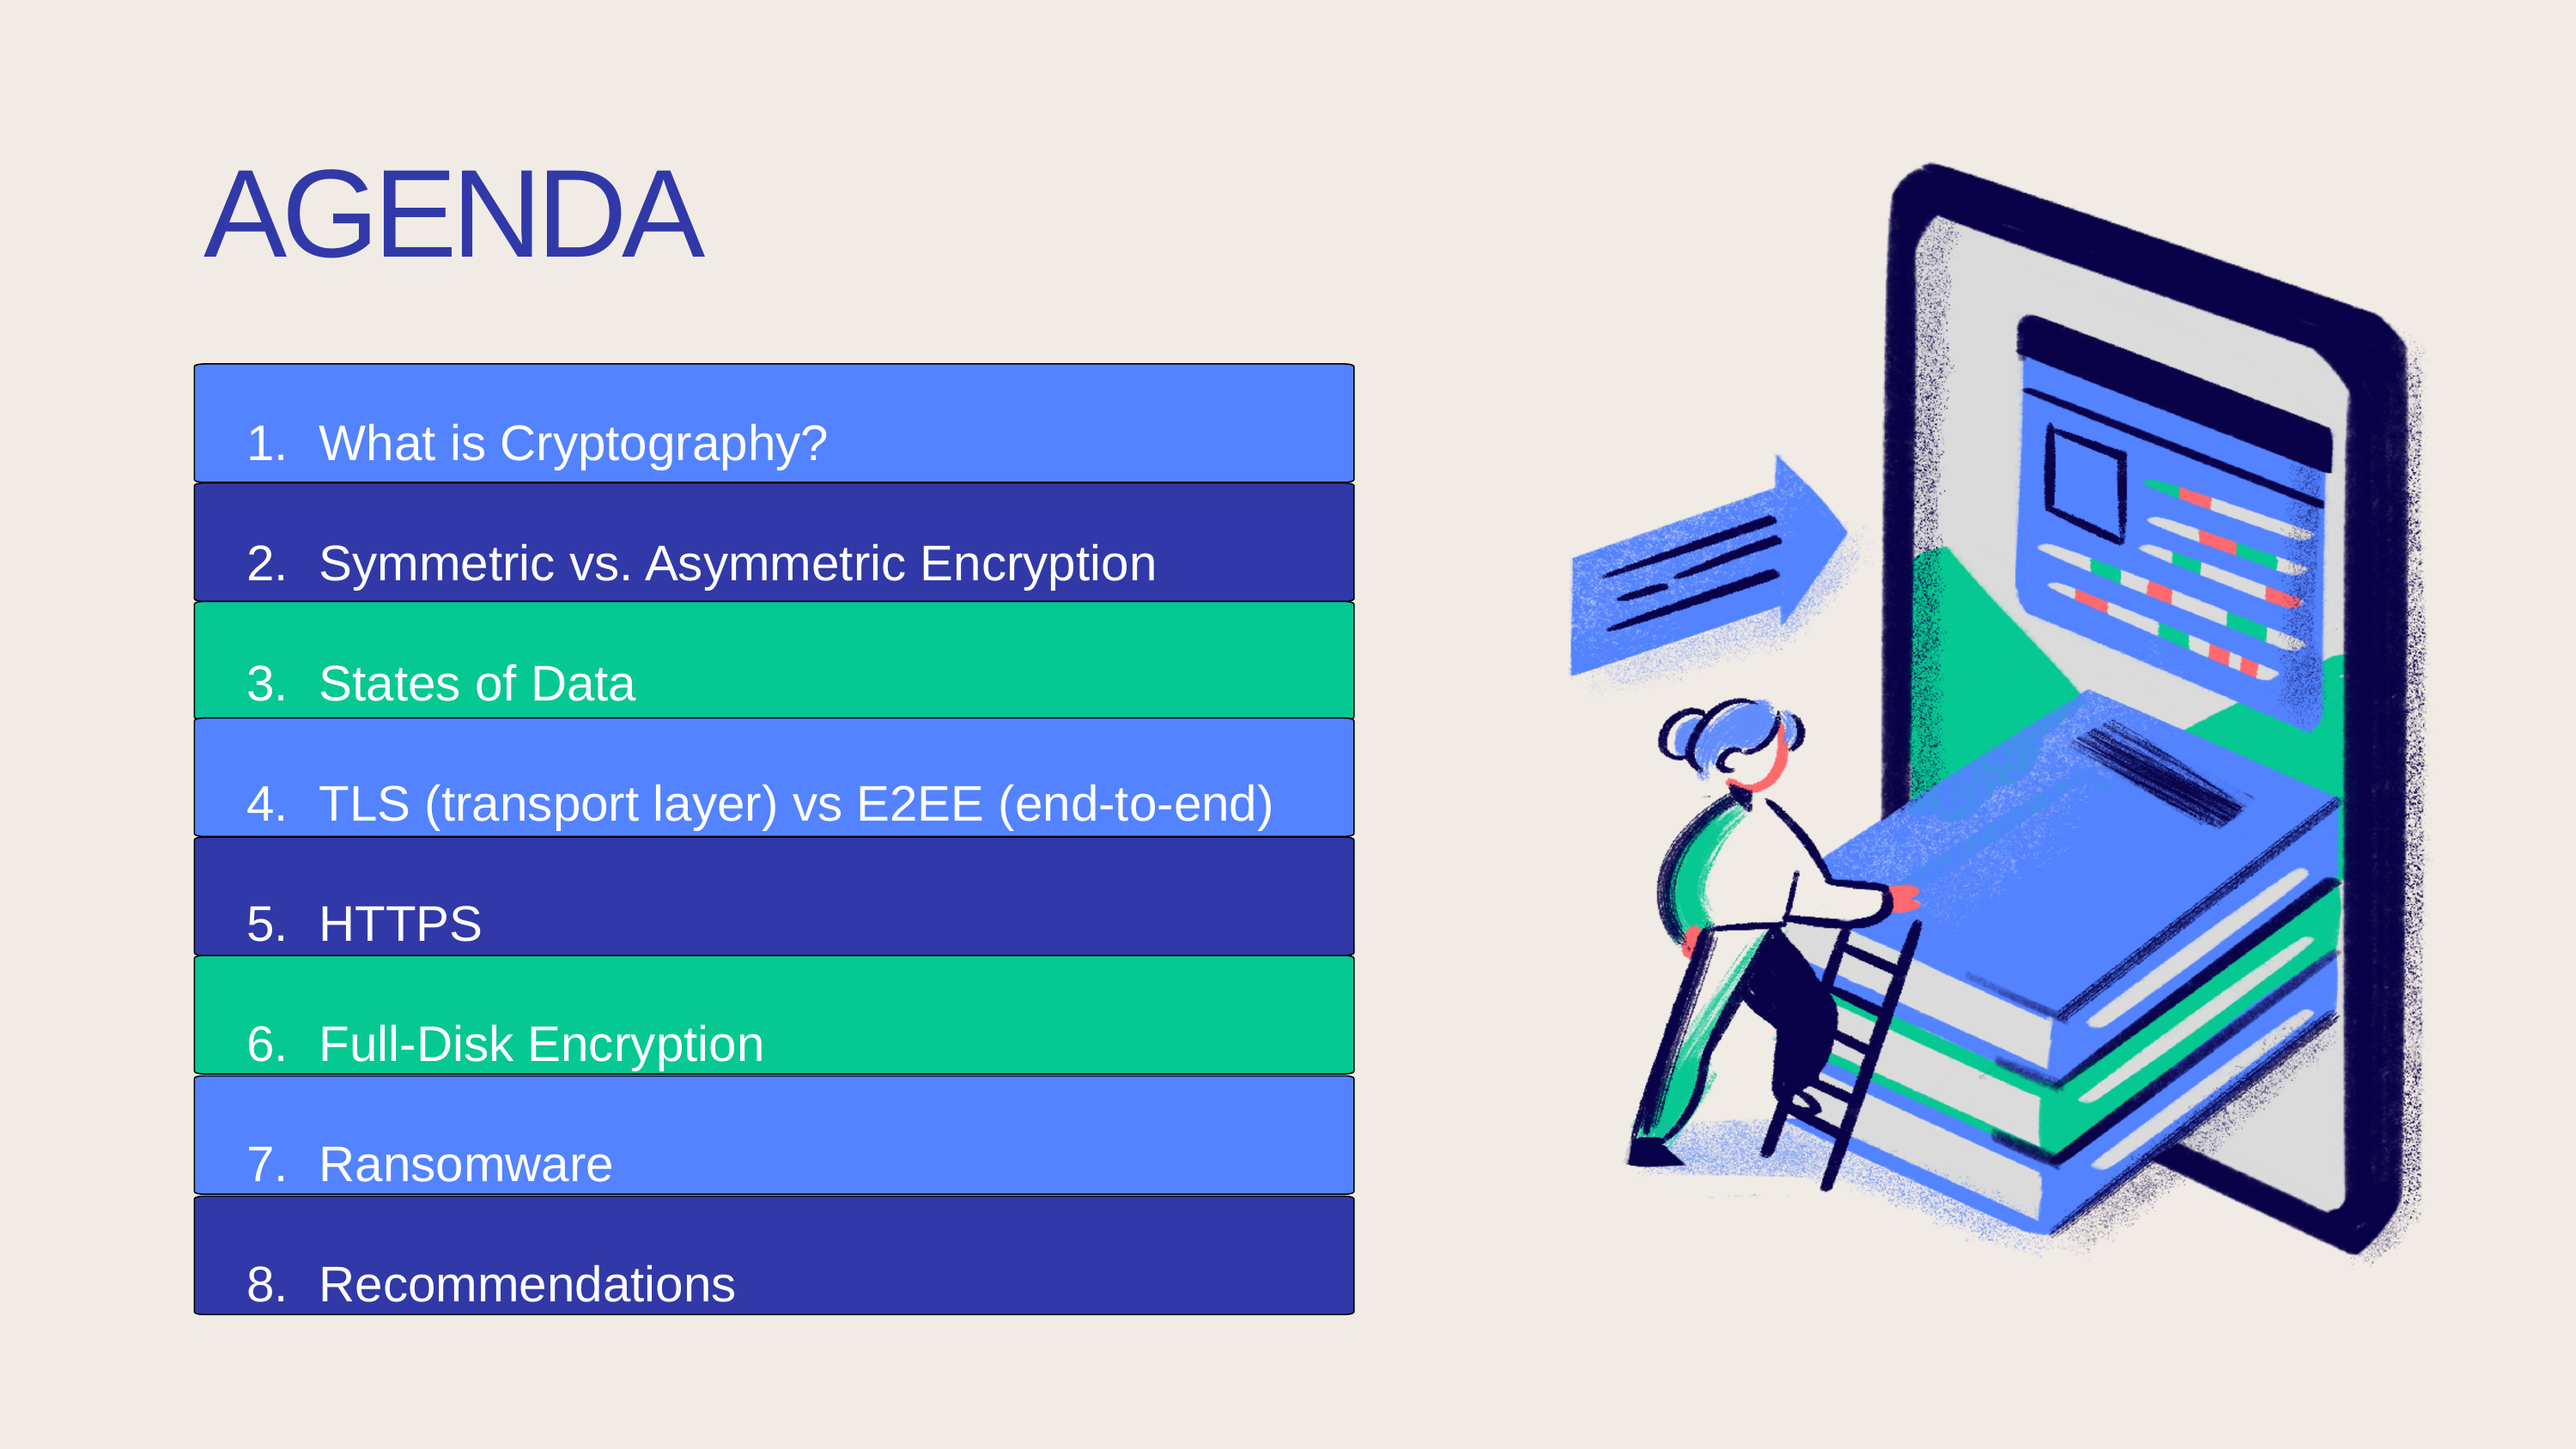

AGENDA

What is Cryptography?
Symmetric vs. Asymmetric Encryption
States of Data
TLS (transport layer) vs E2EE (end-to-end)
HTTPS
Full-Disk Encryption
Ransomware
Recommendations